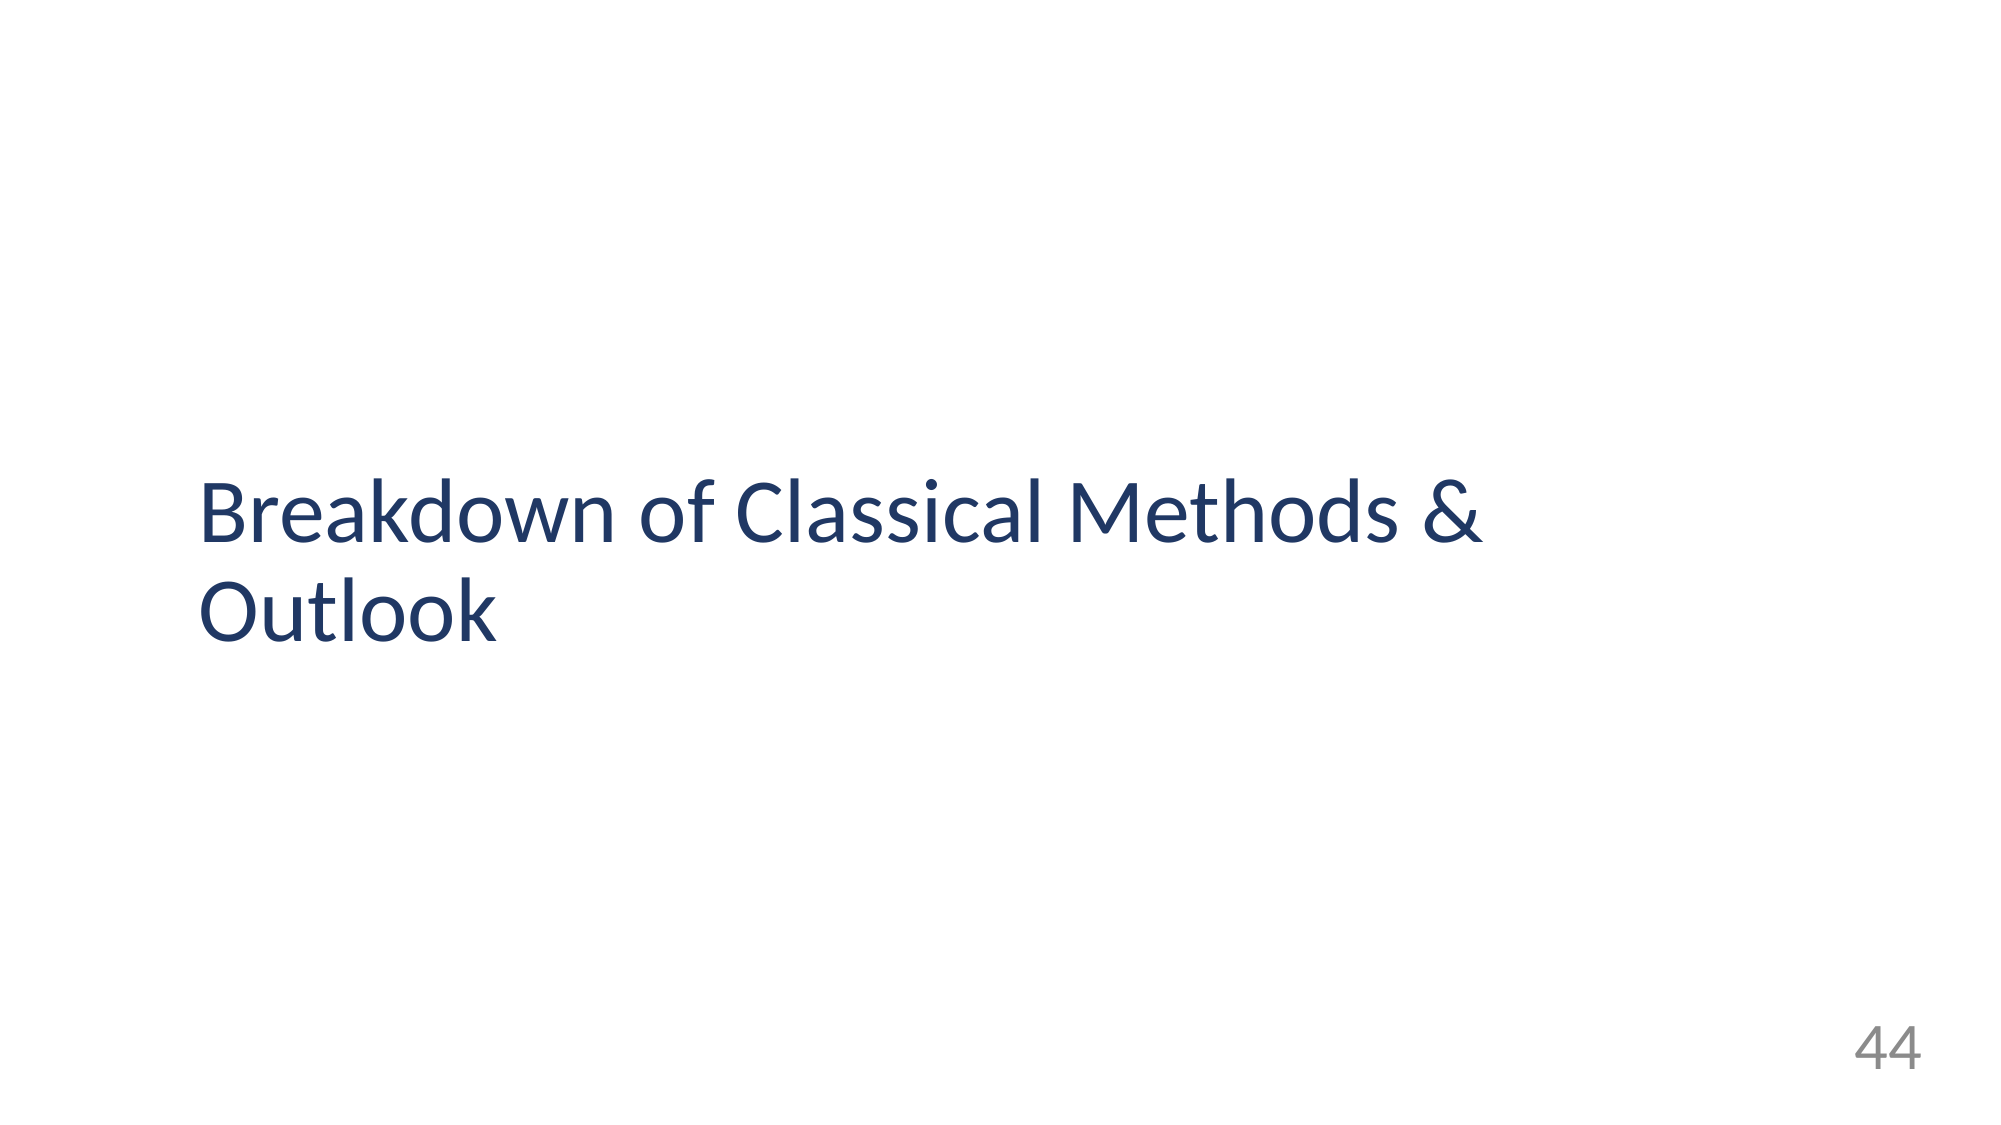

# Breakdown of Classical Methods & Outlook
44